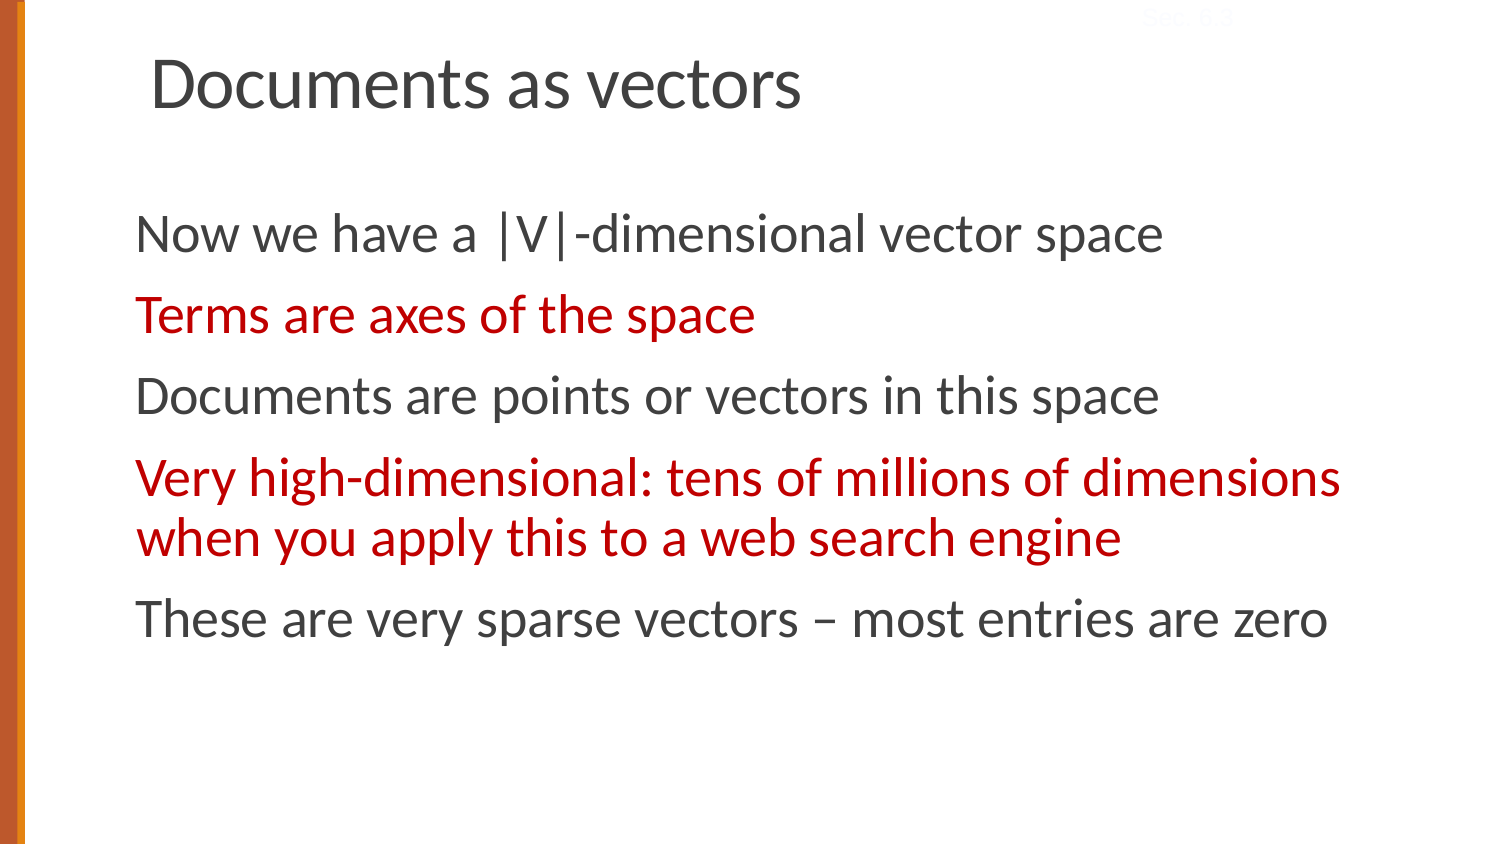

Sec. 6.3
# Documents as vectors
Now we have a |V|-dimensional vector space
Terms are axes of the space
Documents are points or vectors in this space
Very high-dimensional: tens of millions of dimensions when you apply this to a web search engine
These are very sparse vectors – most entries are zero